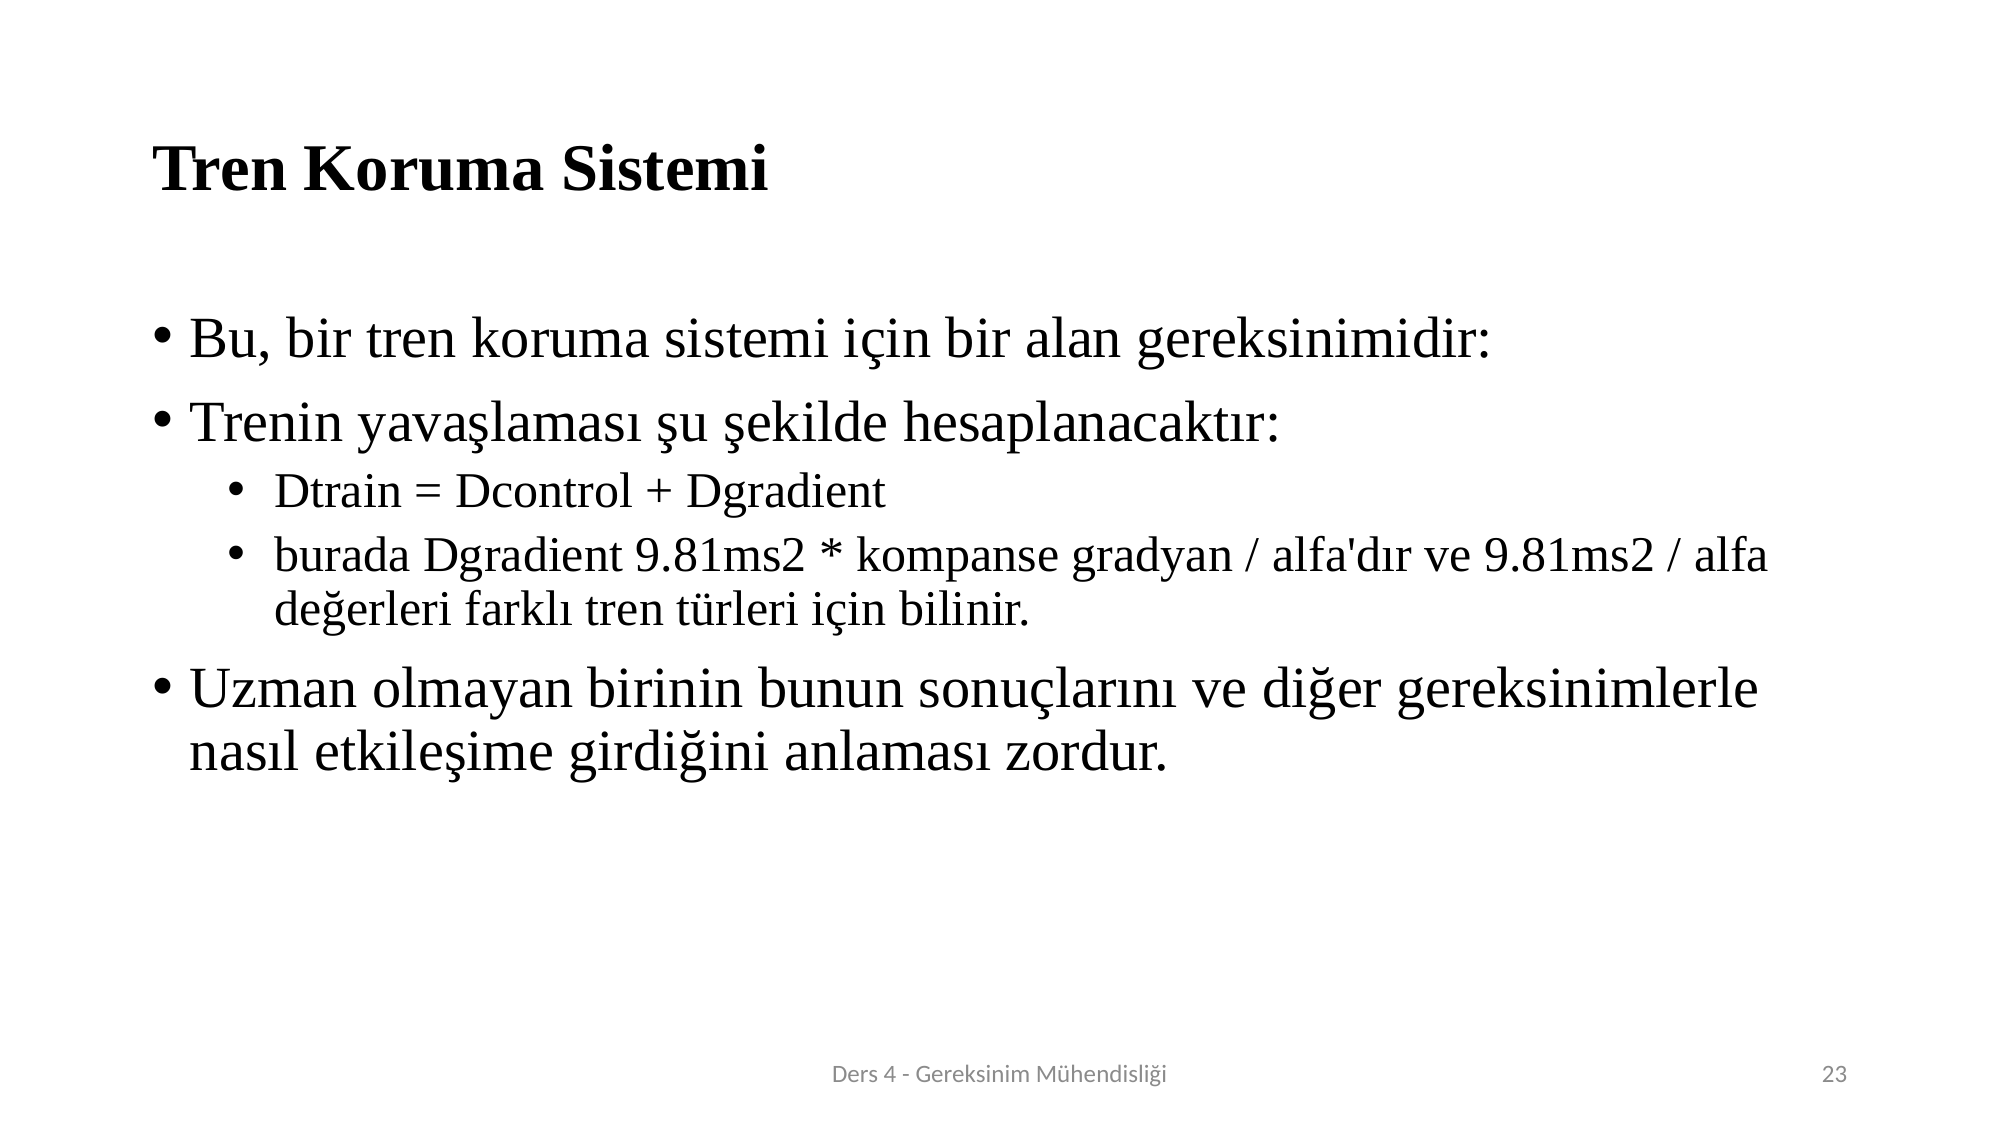

# Tren Koruma Sistemi
Bu, bir tren koruma sistemi için bir alan gereksinimidir:
Trenin yavaşlaması şu şekilde hesaplanacaktır:
Dtrain = Dcontrol + Dgradient
burada Dgradient 9.81ms2 * kompanse gradyan / alfa'dır ve 9.81ms2 / alfa değerleri farklı tren türleri için bilinir.
Uzman olmayan birinin bunun sonuçlarını ve diğer gereksinimlerle nasıl etkileşime girdiğini anlaması zordur.
Ders 4 - Gereksinim Mühendisliği
23